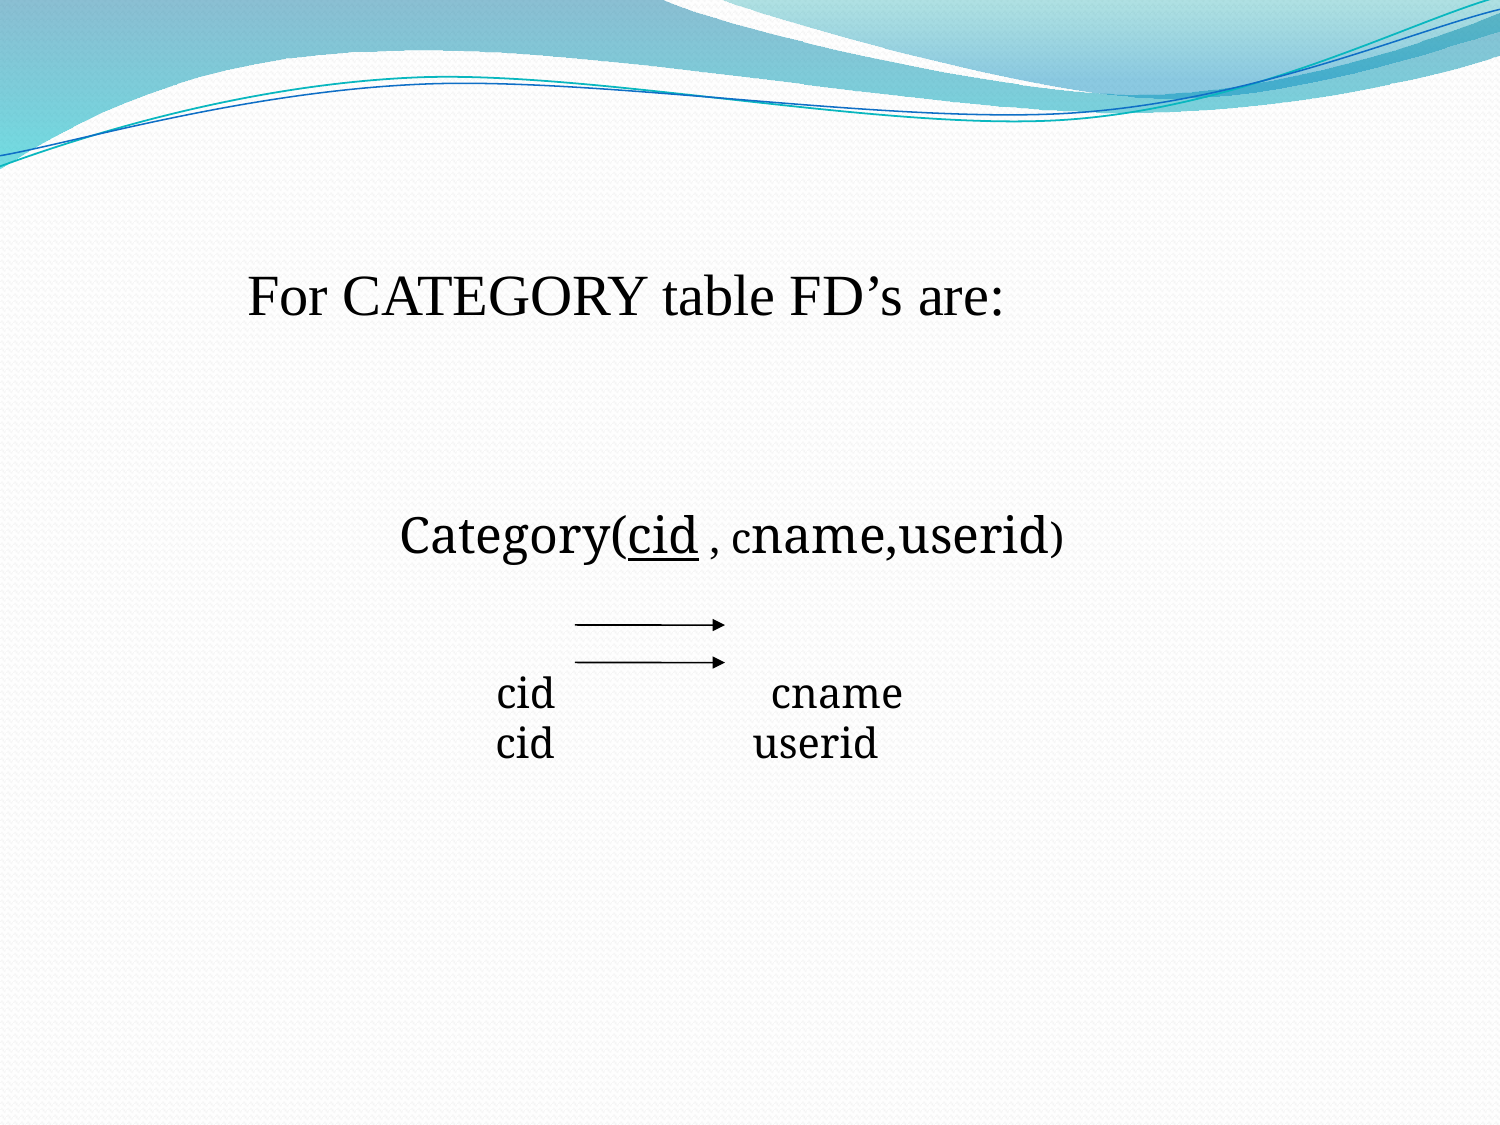

For CATEGORY table FD’s are:

          Category(cid , cname,userid)

                         cid                    cname
	           cid	       userid